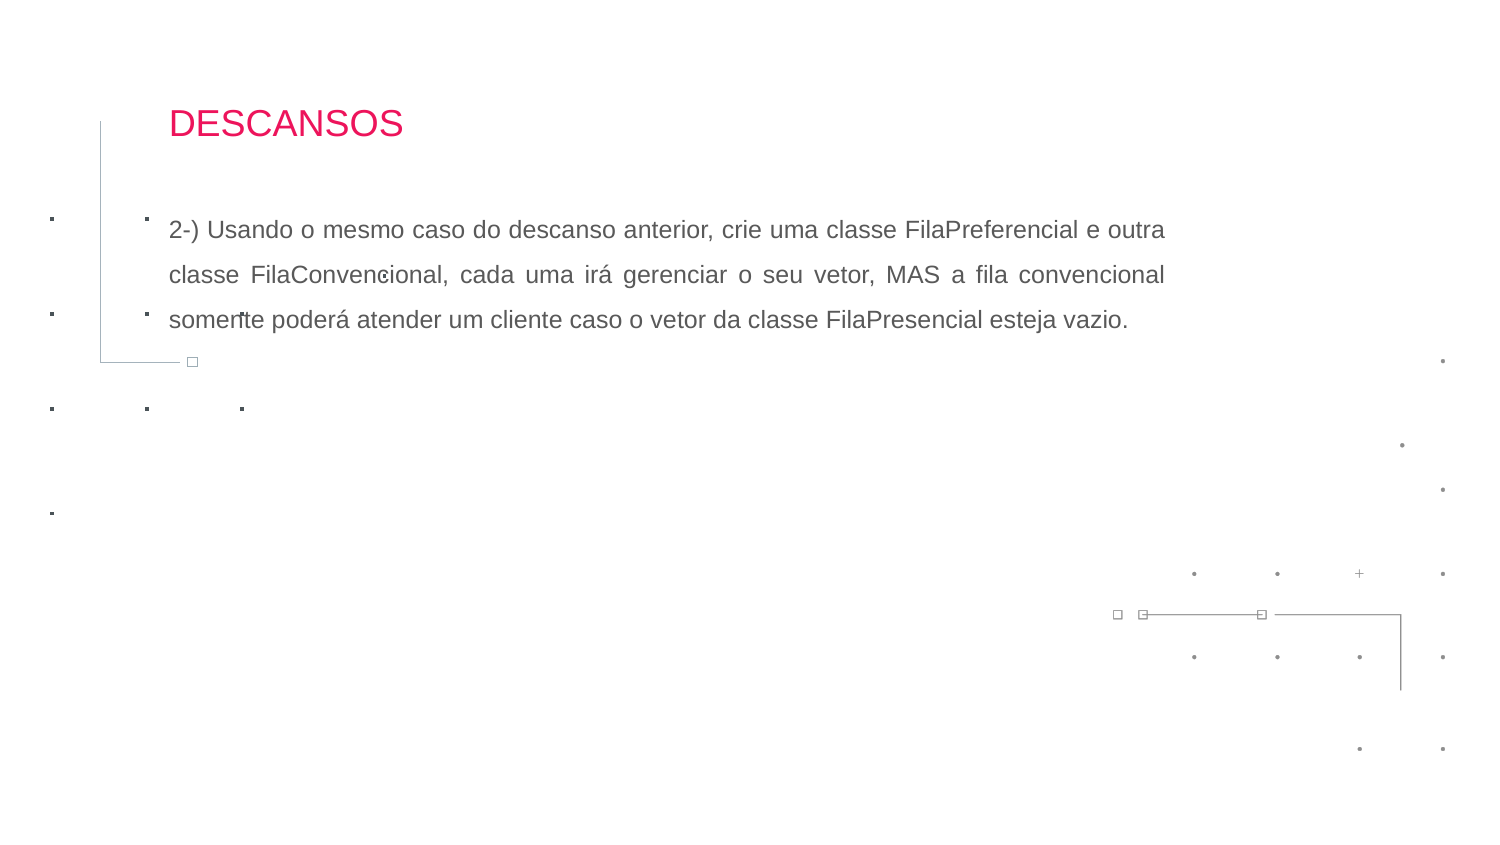

DESCANSOS
2-) Usando o mesmo caso do descanso anterior, crie uma classe FilaPreferencial e outra classe FilaConvencional, cada uma irá gerenciar o seu vetor, MAS a fila convencional somente poderá atender um cliente caso o vetor da classe FilaPresencial esteja vazio.